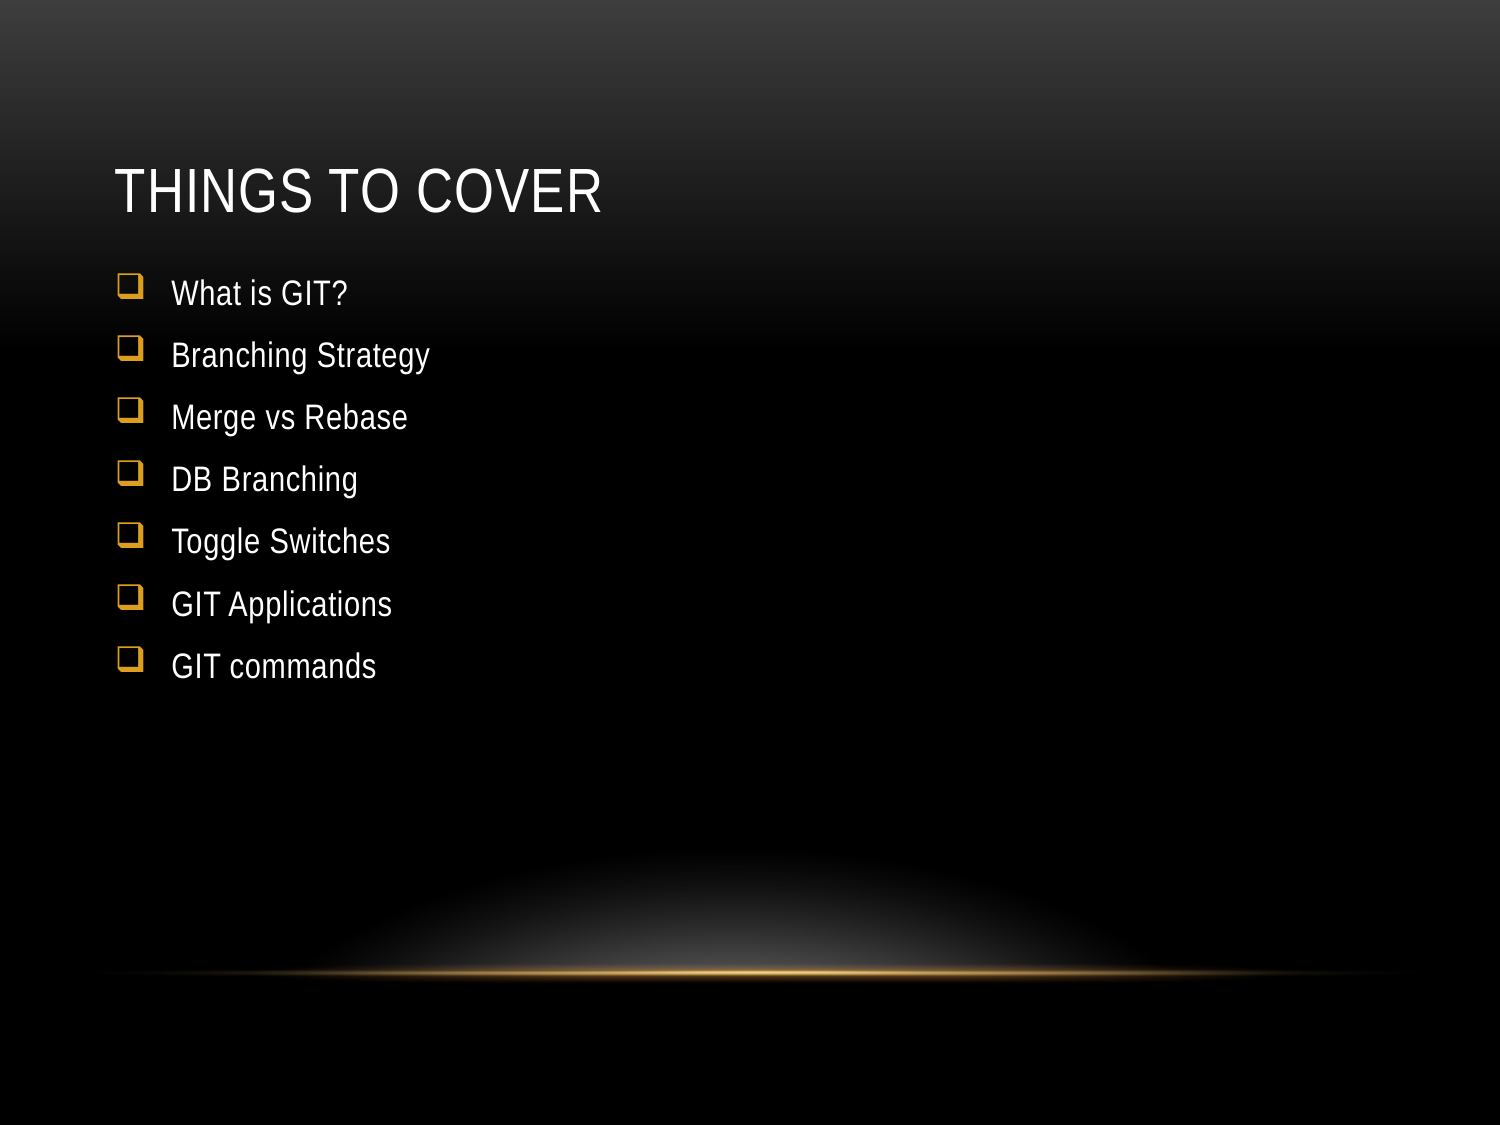

# Things to cover
What is GIT?
Branching Strategy
Merge vs Rebase
DB Branching
Toggle Switches
GIT Applications
GIT commands